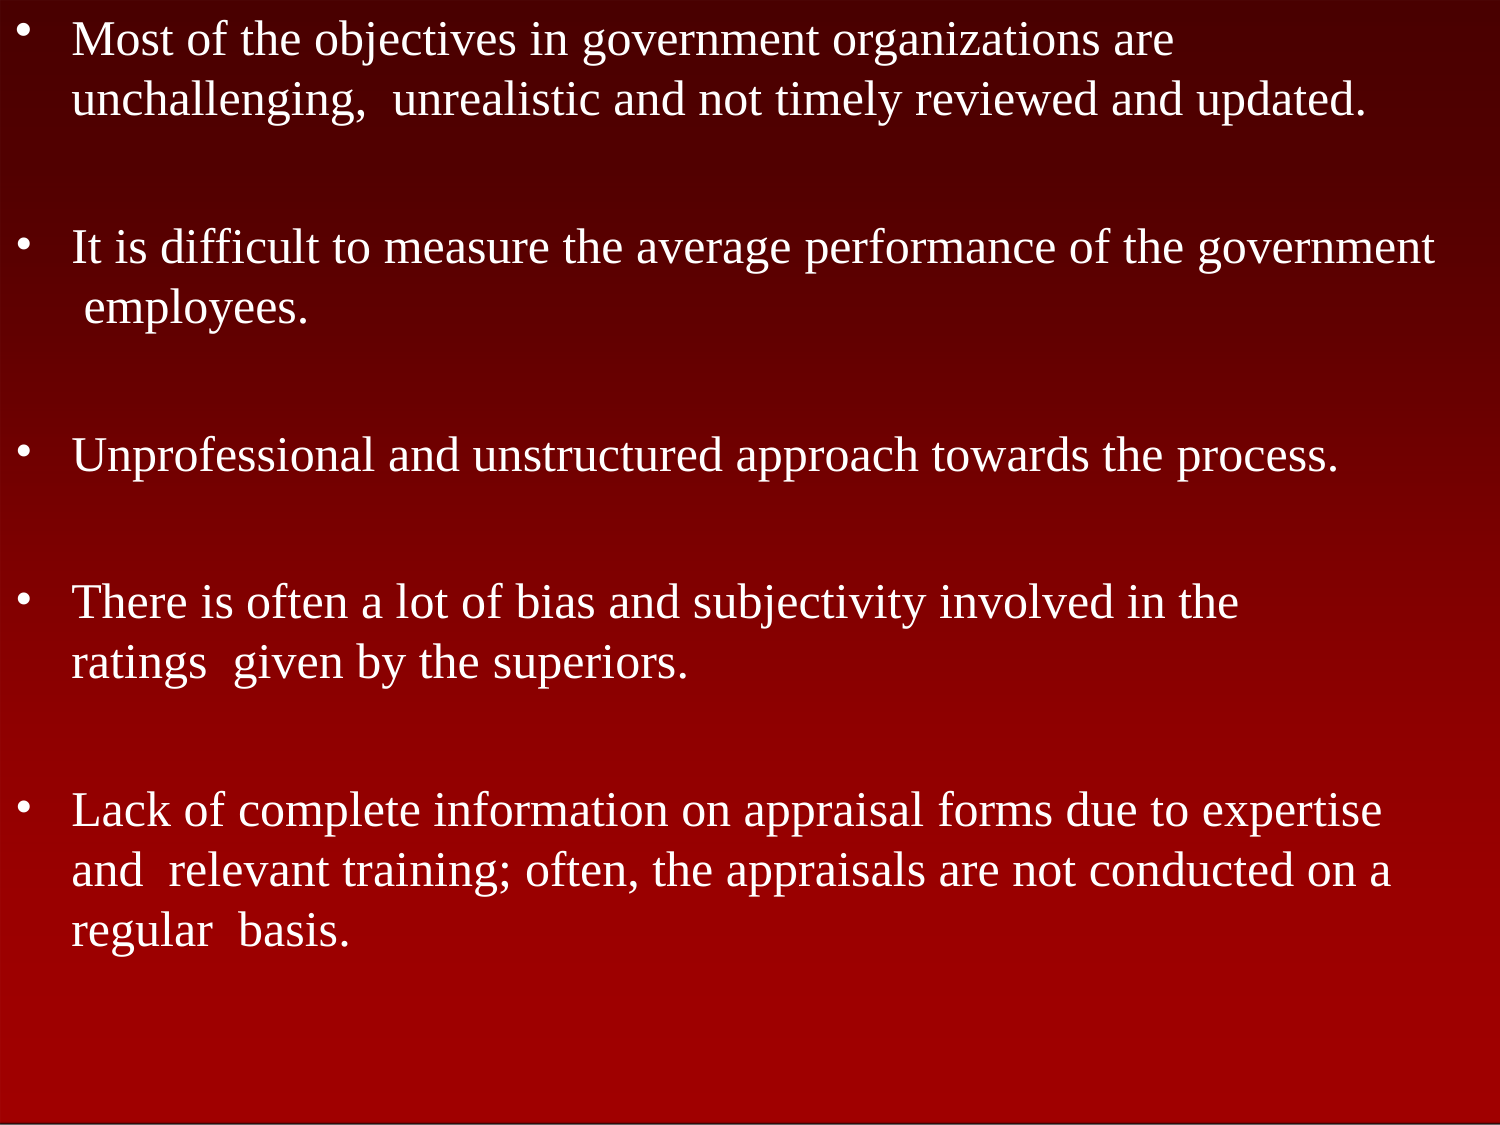

Most of the objectives in government organizations are unchallenging,  unrealistic and not timely reviewed and updated.

It is difficult to measure the average performance of the government  employees.

Unprofessional and unstructured approach towards the process.

There is often a lot of bias and subjectivity involved in the ratings  given by the superiors.

Lack of complete information on appraisal forms due to expertise and  relevant training; often, the appraisals are not conducted on a regular  basis.